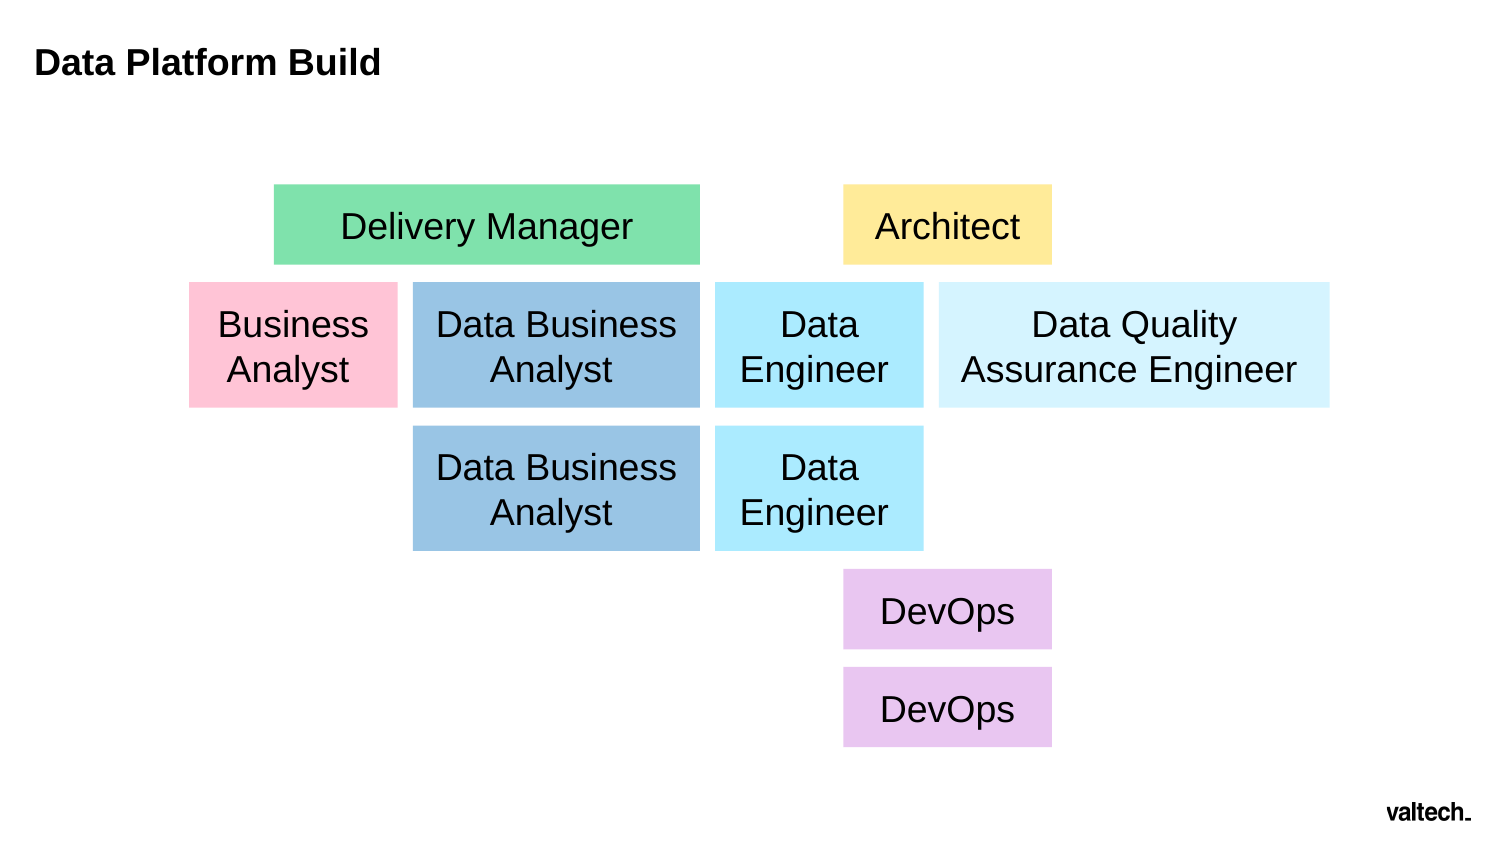

Data Platform Build
Delivery Manager
Architect
Business Analyst
Data Business Analyst
Data Engineer
Data Quality Assurance Engineer
Data Business Analyst
Data Engineer
DevOps
DevOps